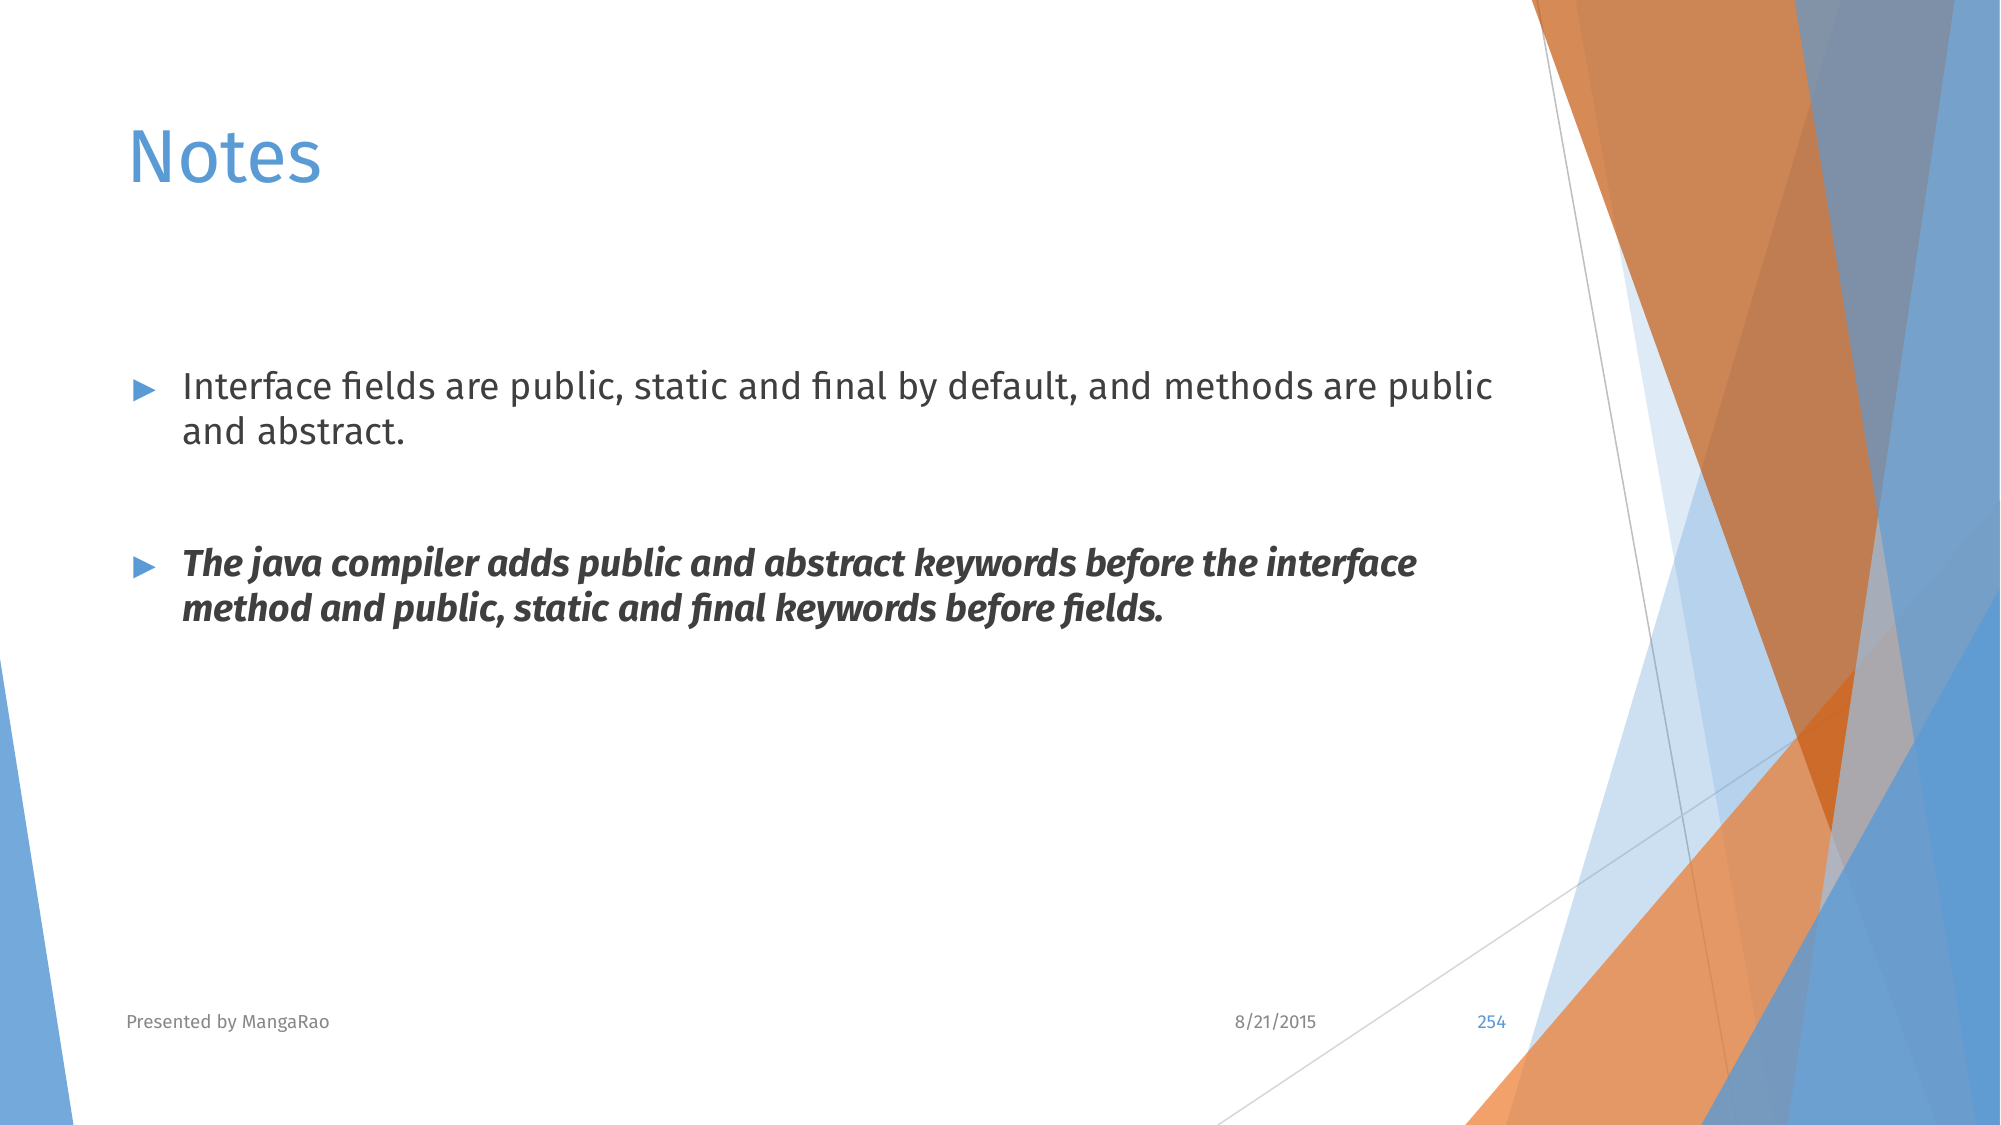

# Notes
Interface fields are public, static and final by default, and methods are public and abstract.

The java compiler adds public and abstract keywords before the interface method and public, static and final keywords before fields.

Presented by MangaRao
8/21/2015
254